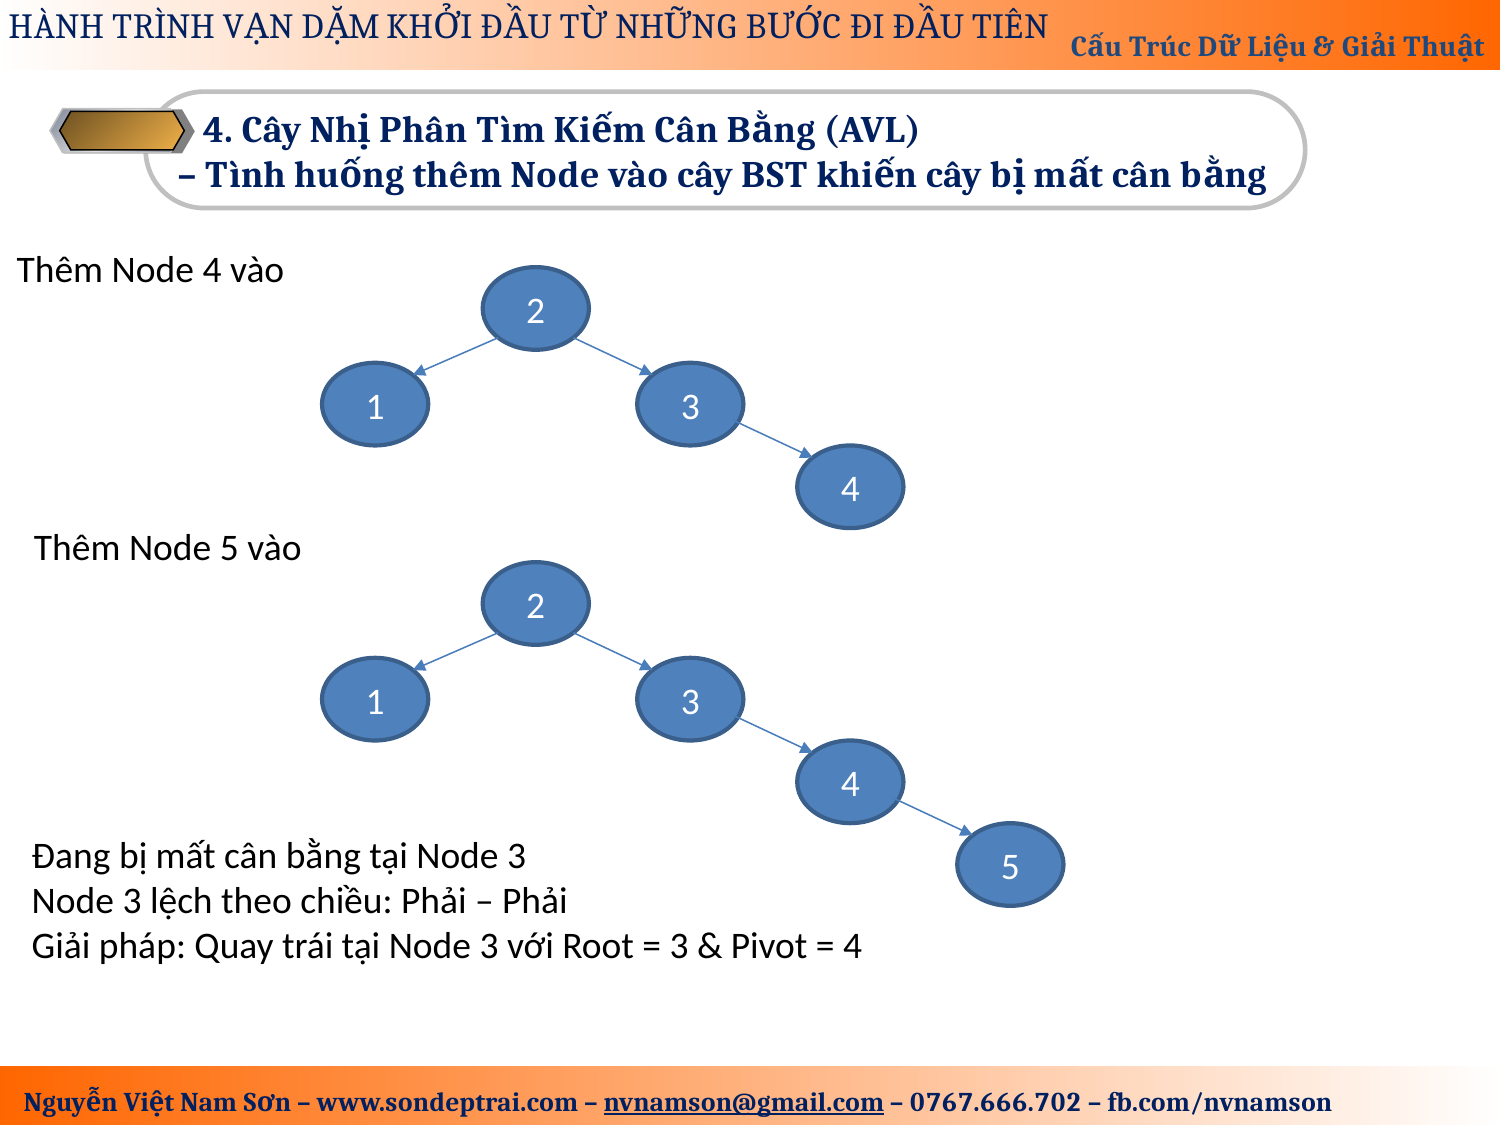

4. Cây Nhị Phân Tìm Kiếm Cân Bằng (AVL)
– Tình huống thêm Node vào cây BST khiến cây bị mất cân bằng

Thêm Node 4 vào
2
3
1
4
Thêm Node 5 vào
2
3
1
4
5
Đang bị mất cân bằng tại Node 3
Node 3 lệch theo chiều: Phải – Phải
Giải pháp: Quay trái tại Node 3 với Root = 3 & Pivot = 4